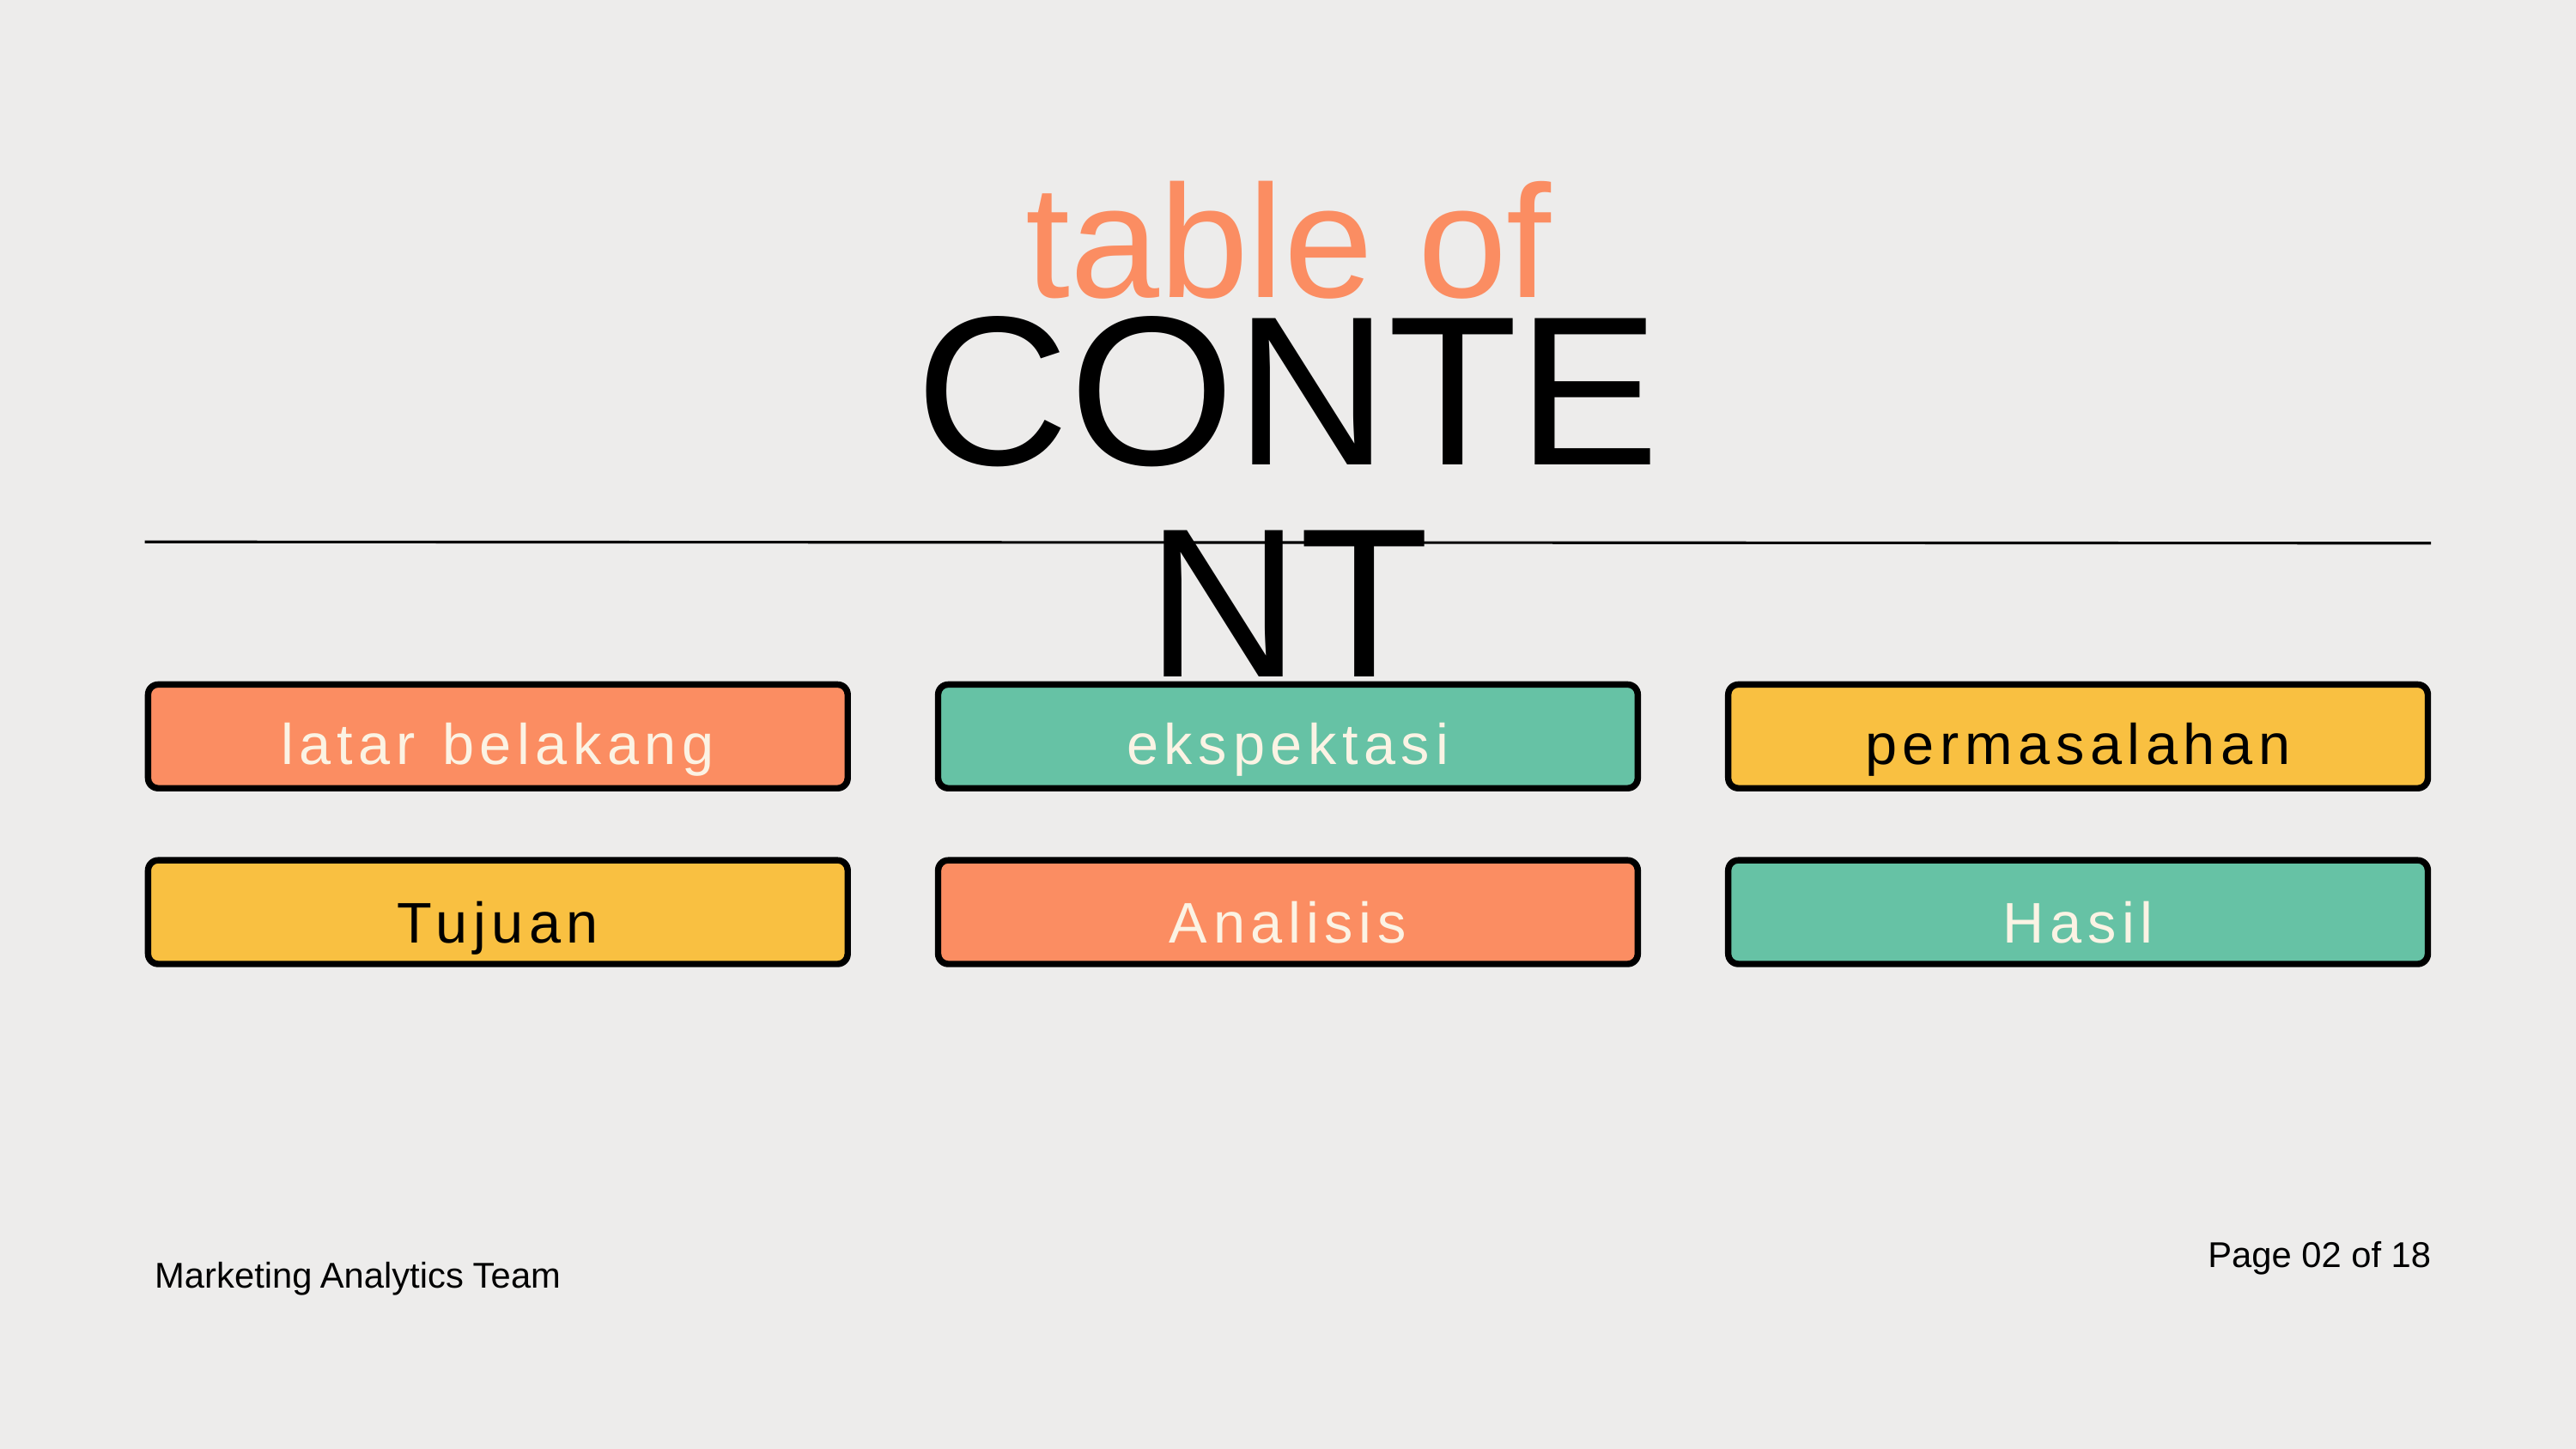

table of
CONTENT

latar belakang
ekspektasi
permasalahan

Tujuan
Analisis
Hasil
Page 02 of 18
 Marketing Analytics Team